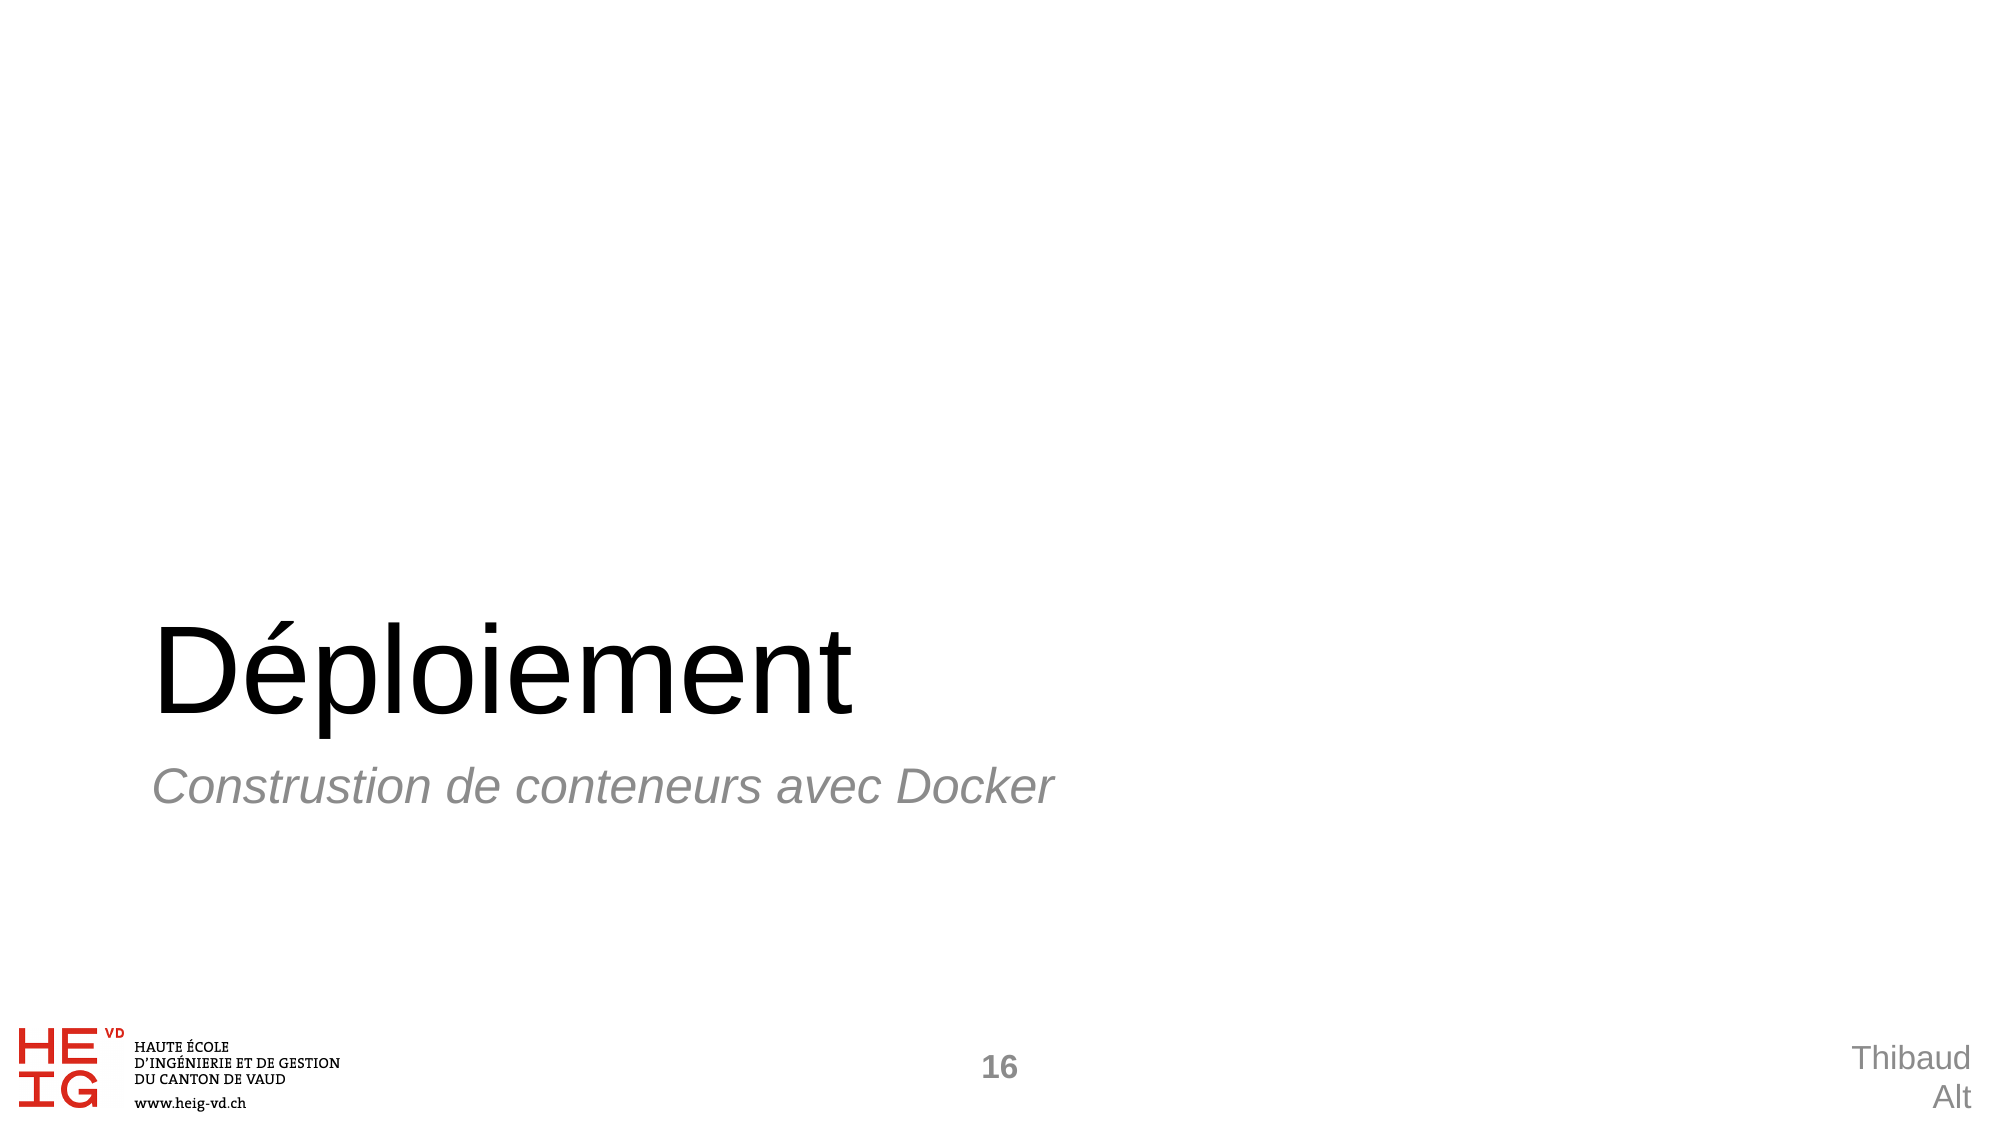

# Déploiement
Construstion de conteneurs avec Docker
16